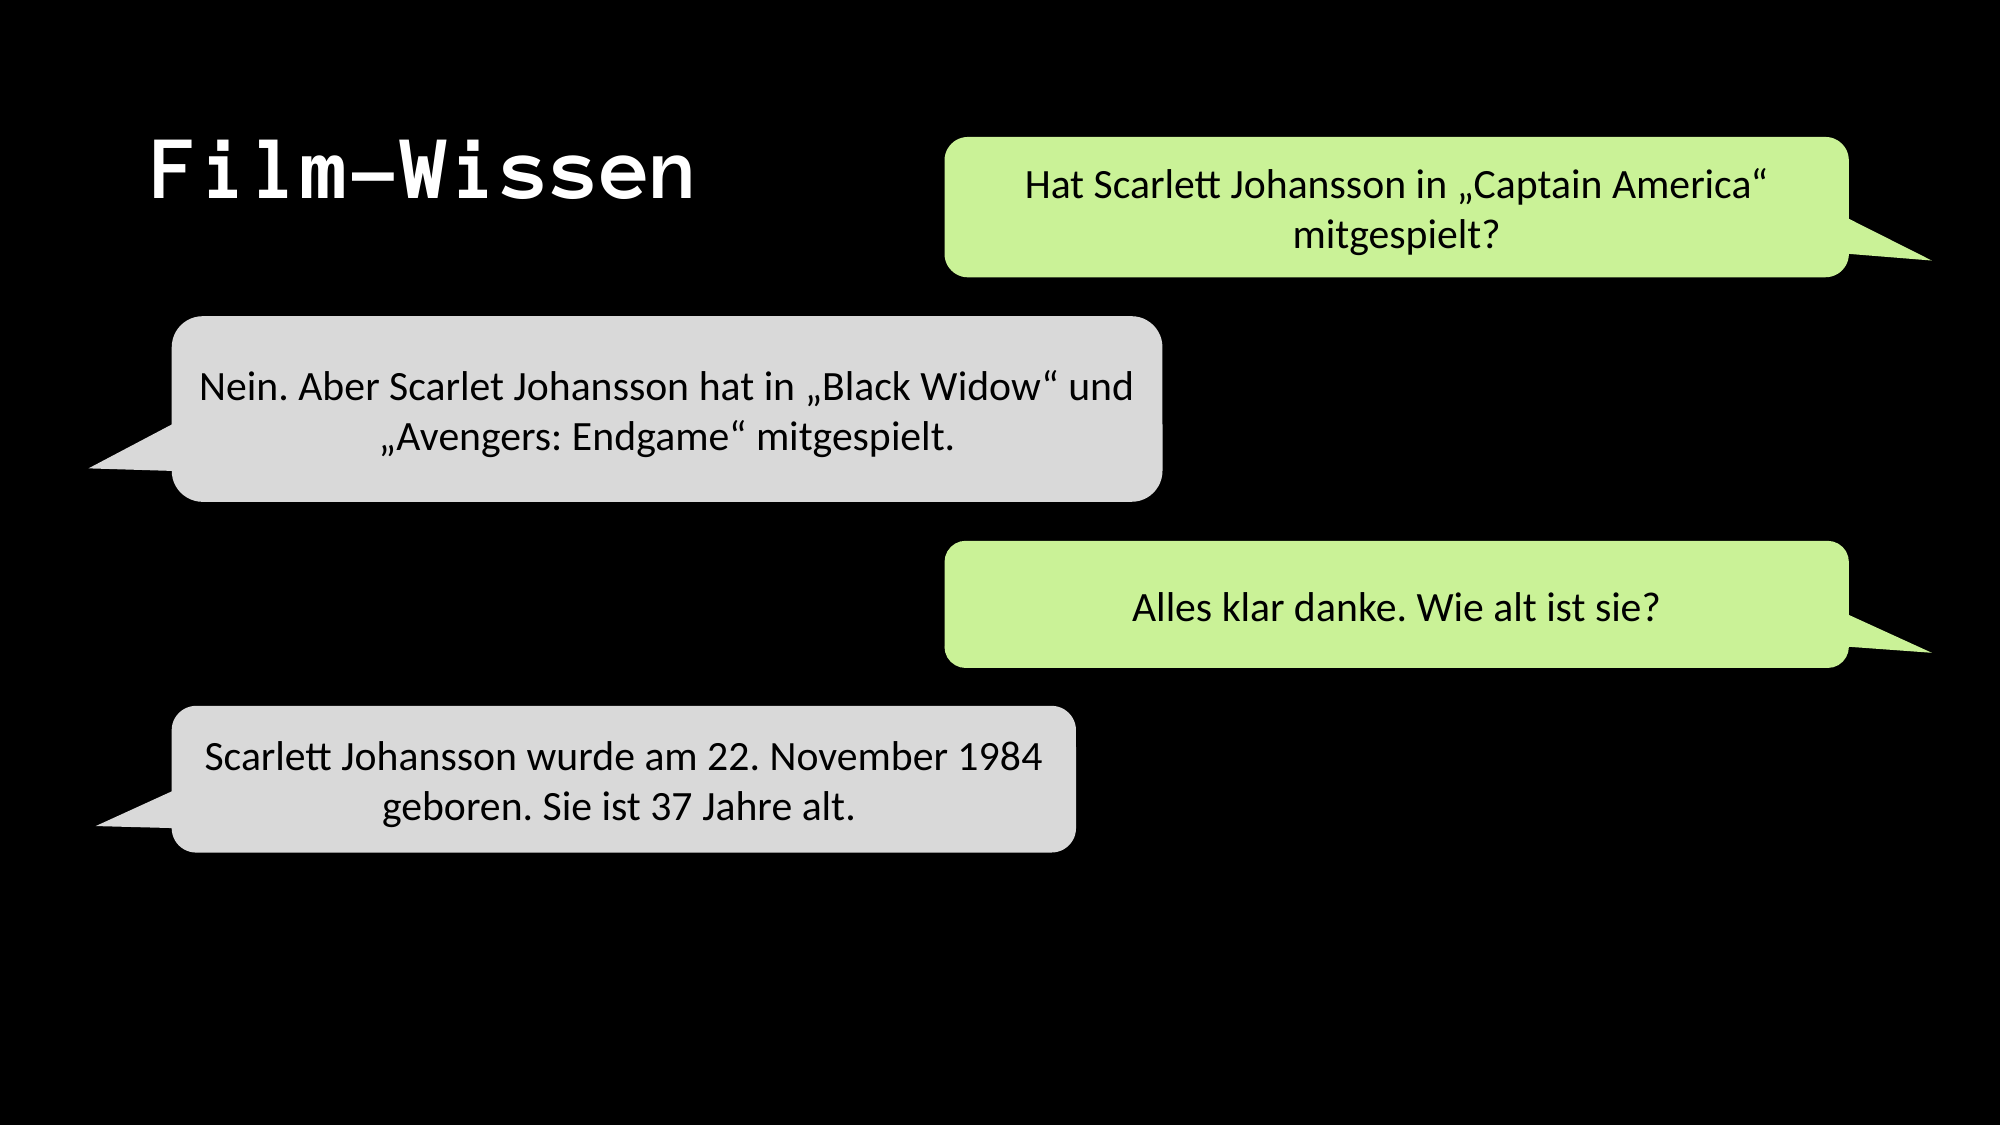

# Film-Wissen
Hat Scarlett Johansson in „Captain America“ mitgespielt?
Nein. Aber Scarlet Johansson hat in „Black Widow“ und „Avengers: Endgame“ mitgespielt.
Alles klar danke. Wie alt ist sie?
Scarlett Johansson wurde am 22. November 1984 geboren. Sie ist 37 Jahre alt.